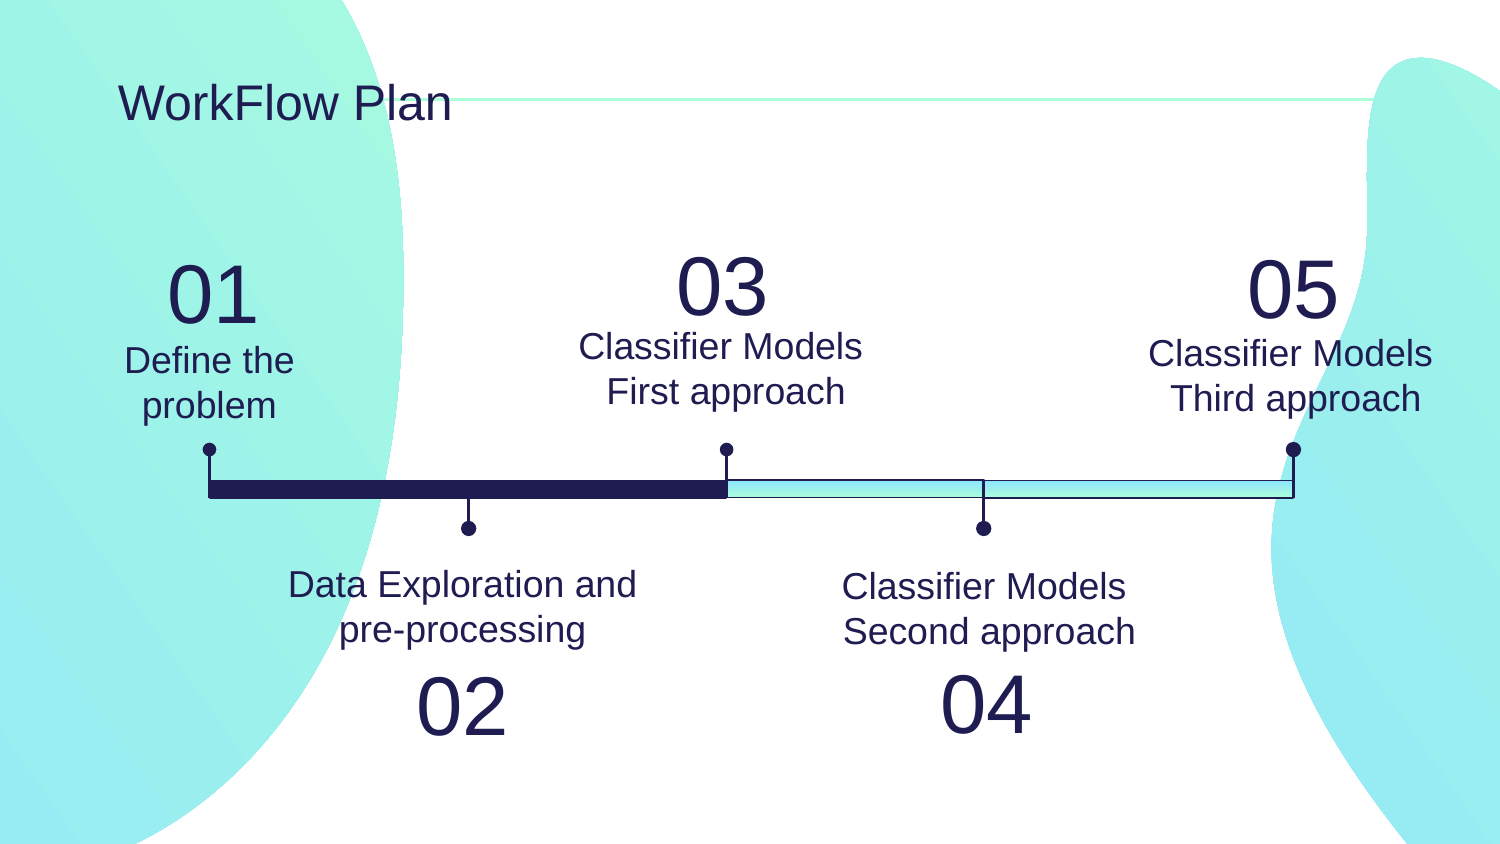

# WorkFlow Plan
03
05
01

Classifier Models
First approach
Classifier Models
Third approach
Define the problem

Data Exploration and pre-processing
Classifier Models
Second approach
04
02